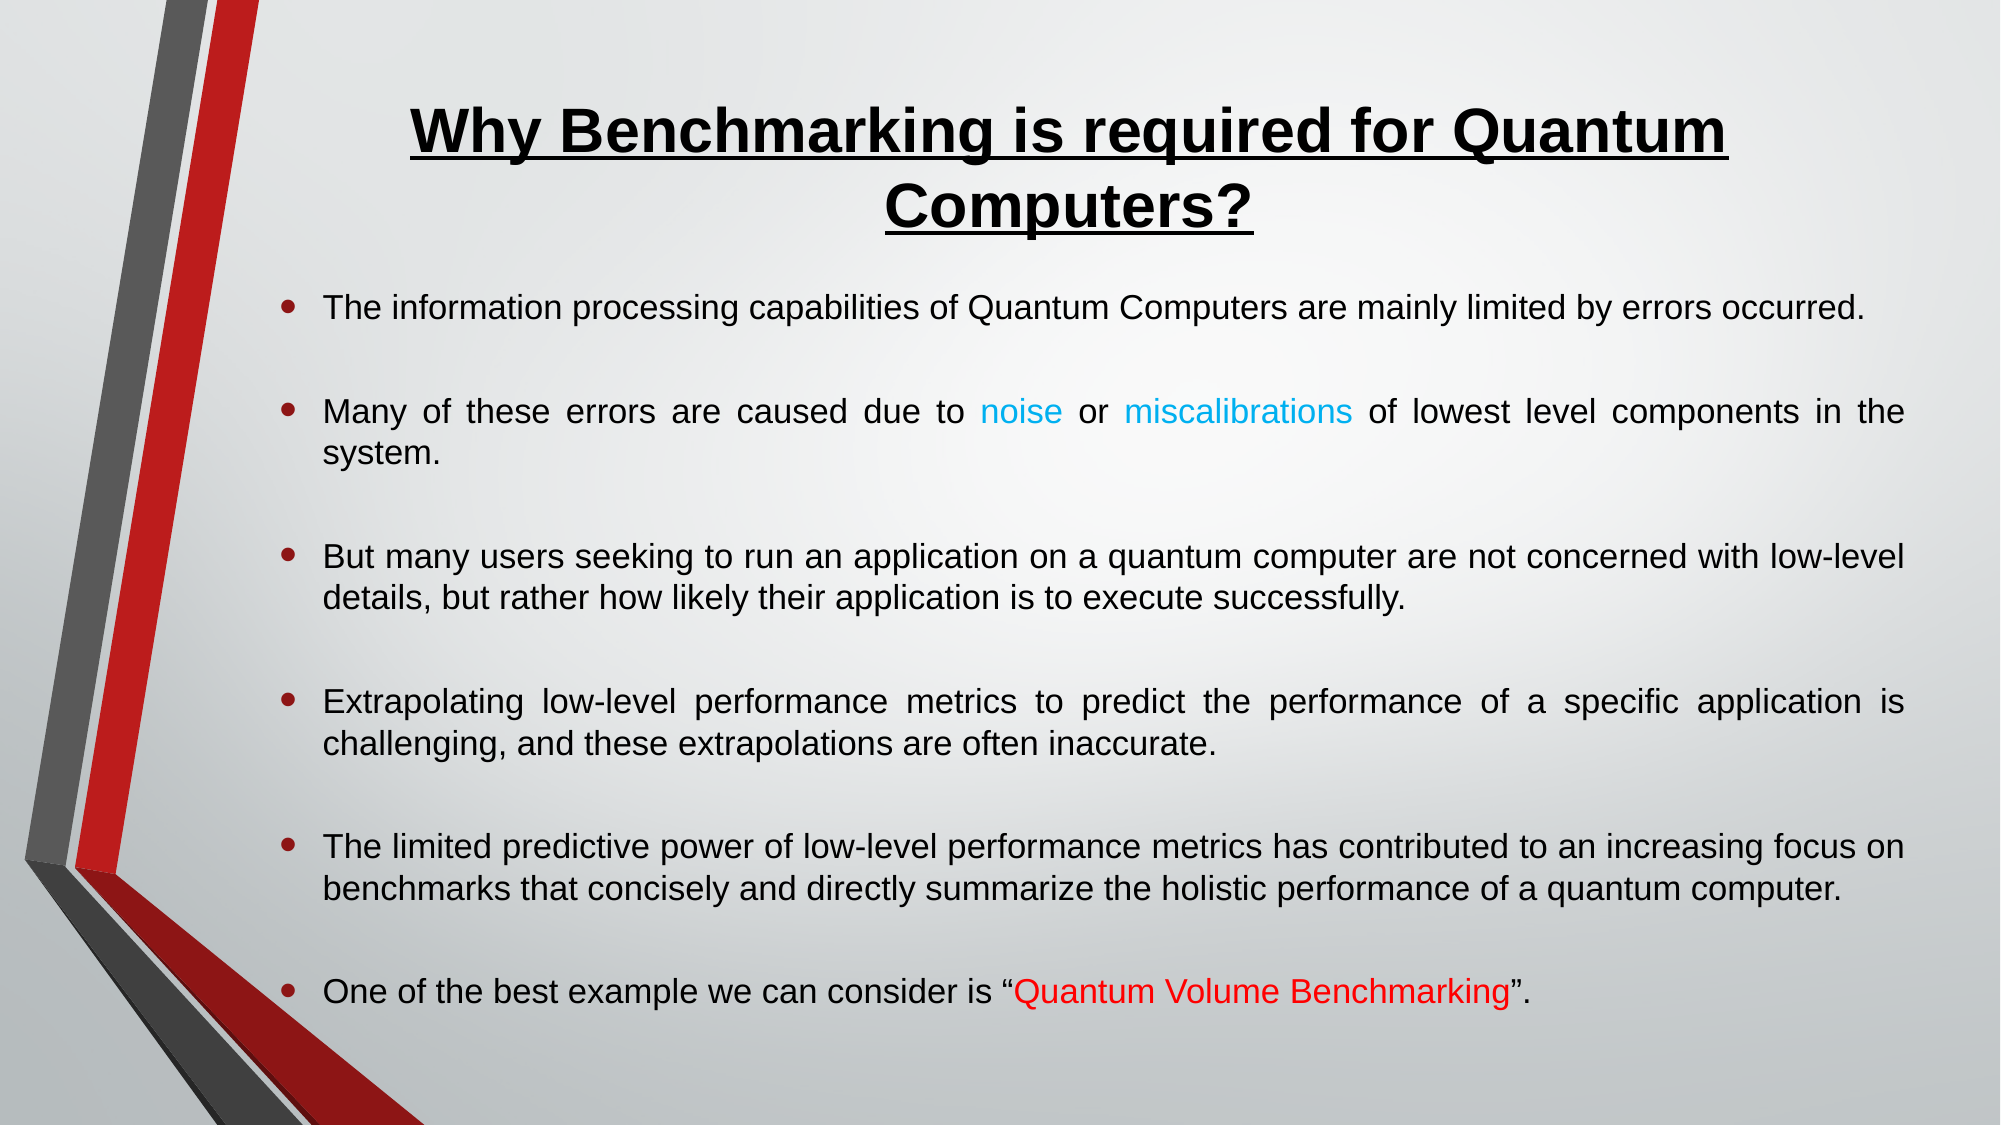

# Why Benchmarking is required for Quantum Computers?
The information processing capabilities of Quantum Computers are mainly limited by errors occurred.

Many of these errors are caused due to noise or miscalibrations of lowest level components in the system.

But many users seeking to run an application on a quantum computer are not concerned with low-level details, but rather how likely their application is to execute successfully.

Extrapolating low-level performance metrics to predict the performance of a specific application is challenging, and these extrapolations are often inaccurate.

The limited predictive power of low-level performance metrics has contributed to an increasing focus on benchmarks that concisely and directly summarize the holistic performance of a quantum computer.

One of the best example we can consider is “Quantum Volume Benchmarking”.